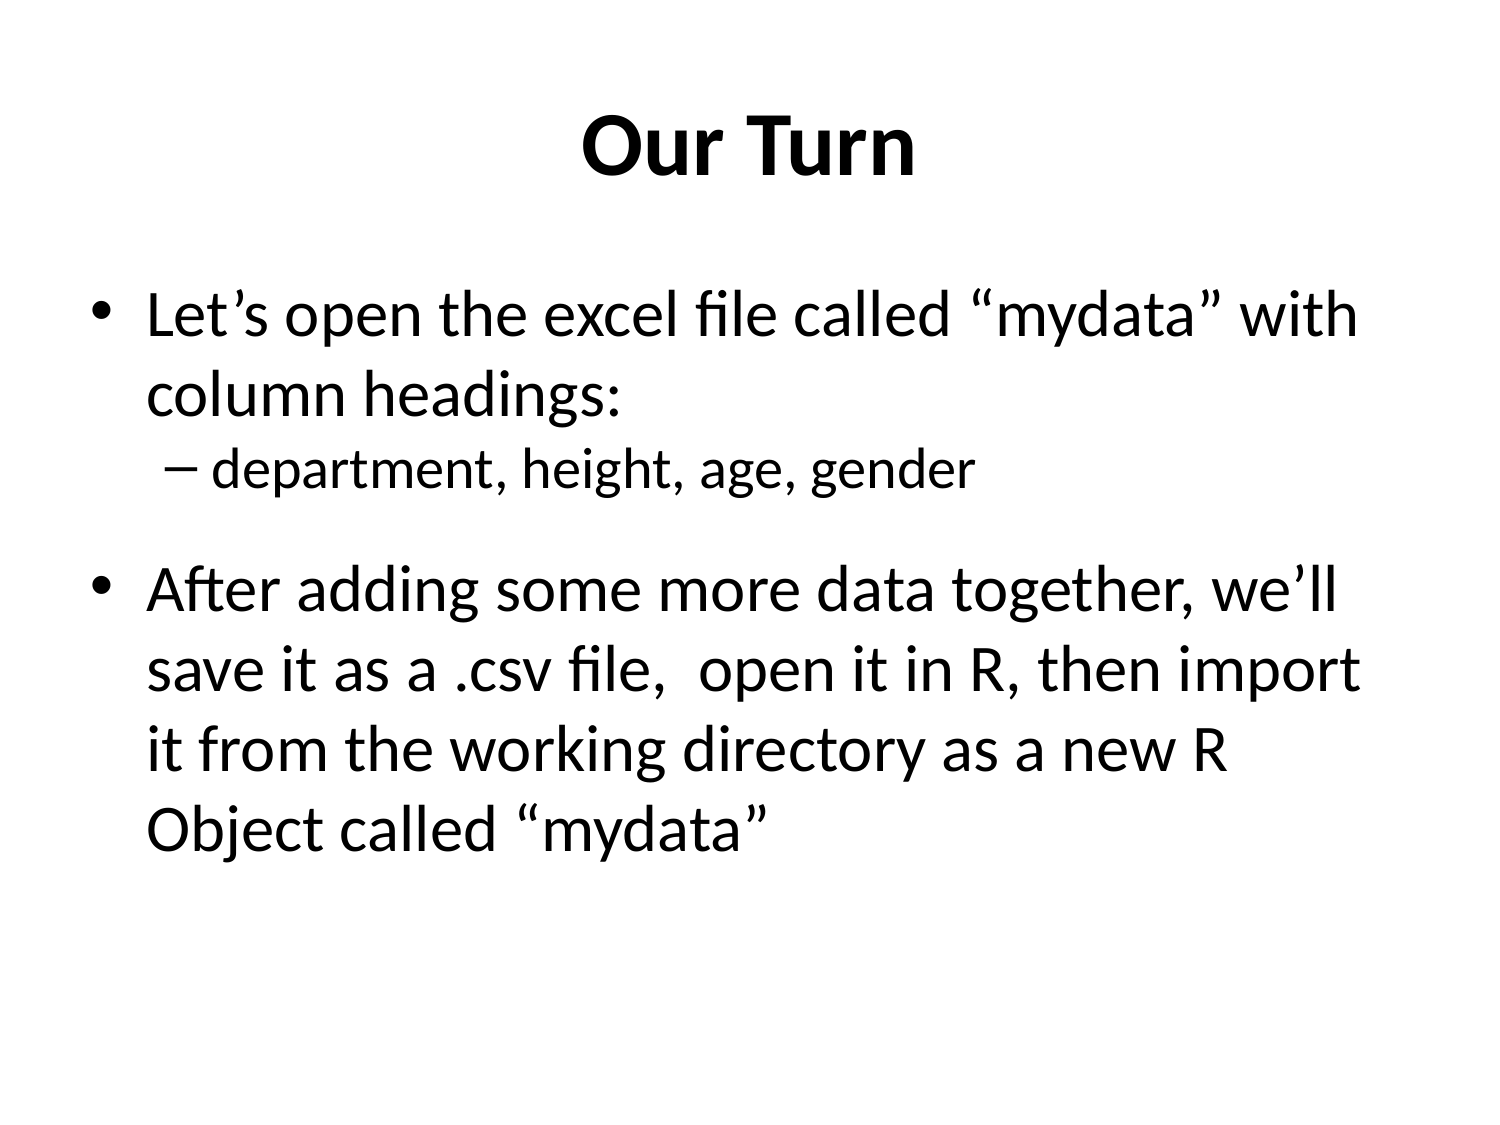

Our Turn
Let’s open the excel file called “mydata” with column headings:
department, height, age, gender

After adding some more data together, we’ll save it as a .csv file,  open it in R, then import it from the working directory as a new R Object called “mydata”